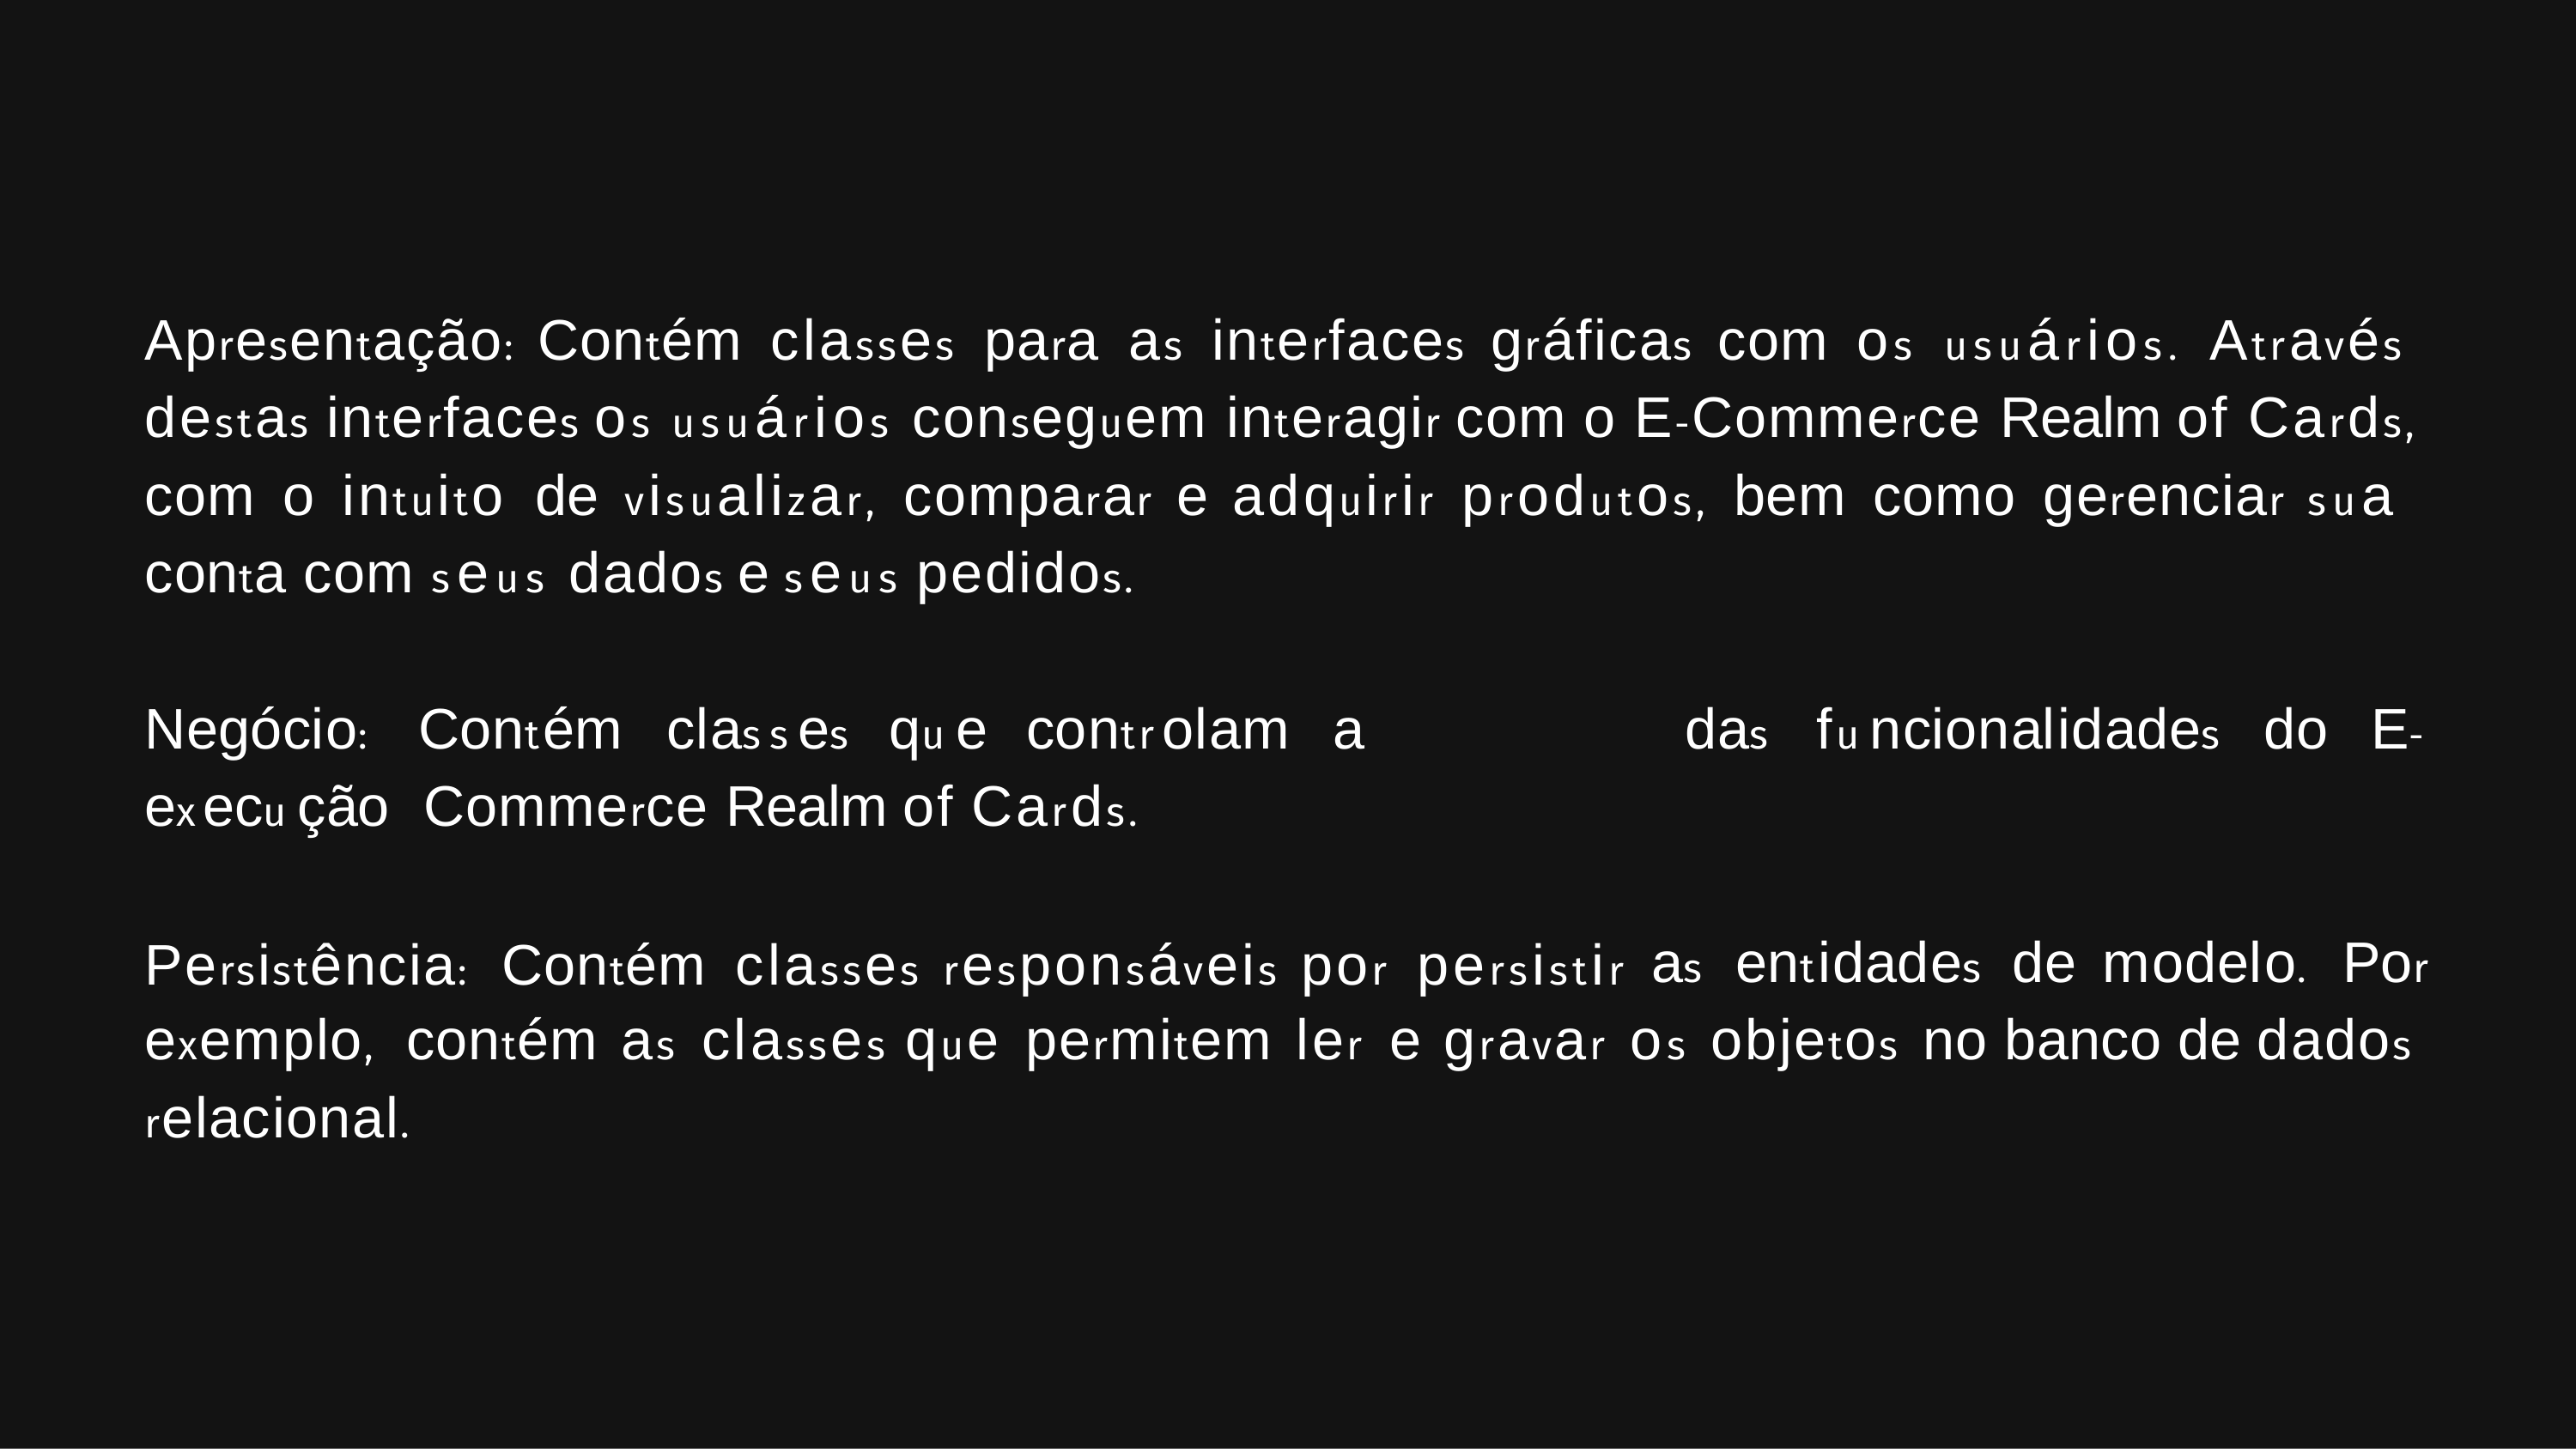

Apresentação: Contém classes para as interfaces gráficas com os usuários. Através  destas interfaces os usuários conseguem interagir com o E-Commerce Realm of Cards,  com o intuito de visualizar, comparar e adquirir produtos, bem como gerenciar sua  conta com seus dados e seus pedidos.
Negócio:	Contém	classes	que	controlam	a	execução  Commerce Realm of Cards.

Persistência:	Contém	classes	responsáveis	por	persistir
das	funcionalidades	do	E-
as	entidades	de	modelo.	Por
exemplo,	contém as	classes	que permitem ler	e gravar	os	objetos	no banco de dados  relacional.